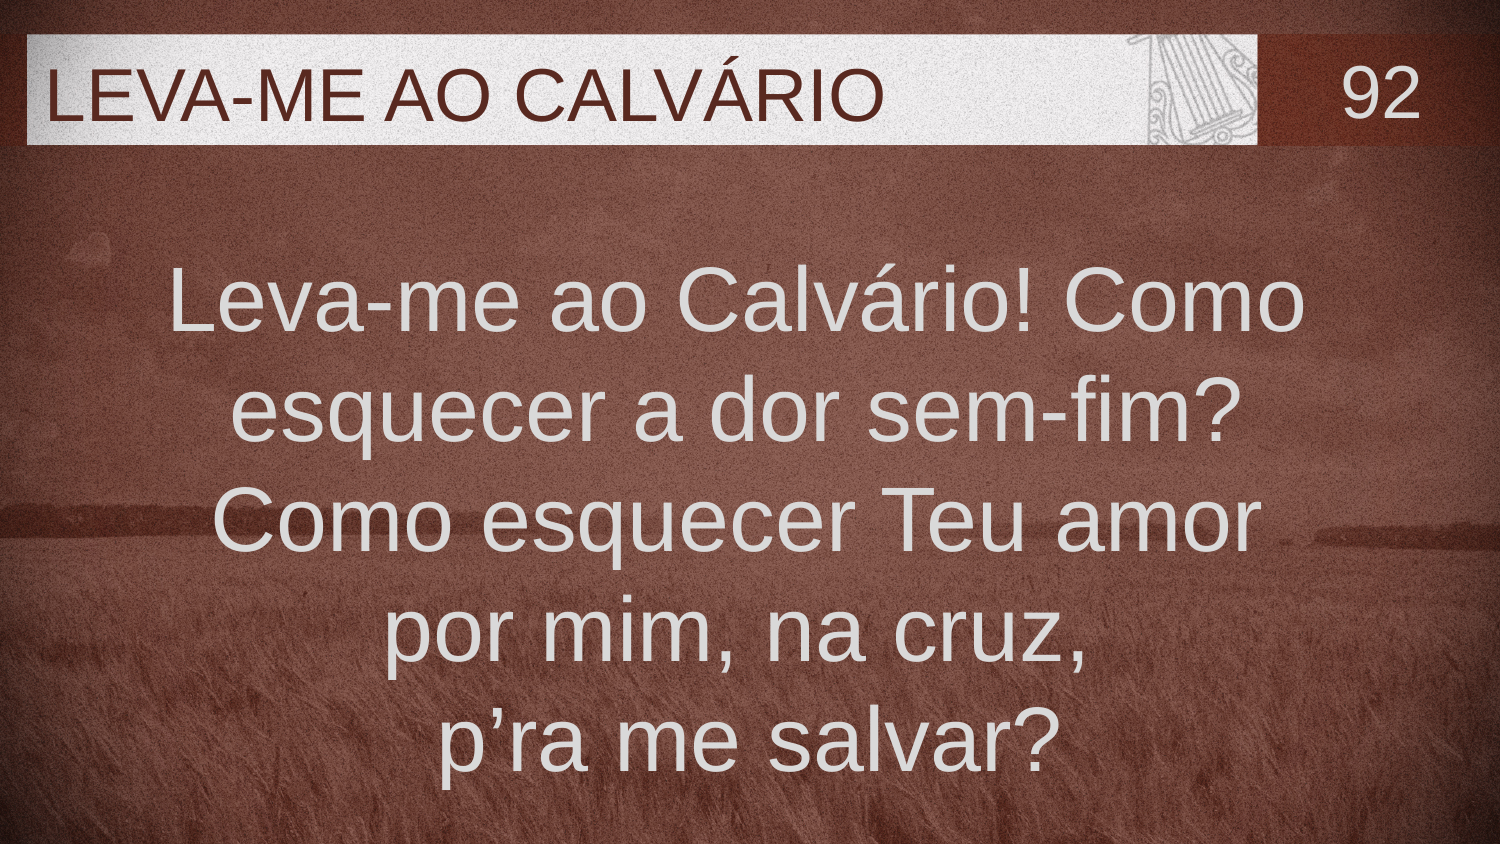

# LEVA-ME AO CALVÁRIO
92
Leva-me ao Calvário! Como
esquecer a dor sem-fim?
Como esquecer Teu amor
por mim, na cruz,
p’ra me salvar?